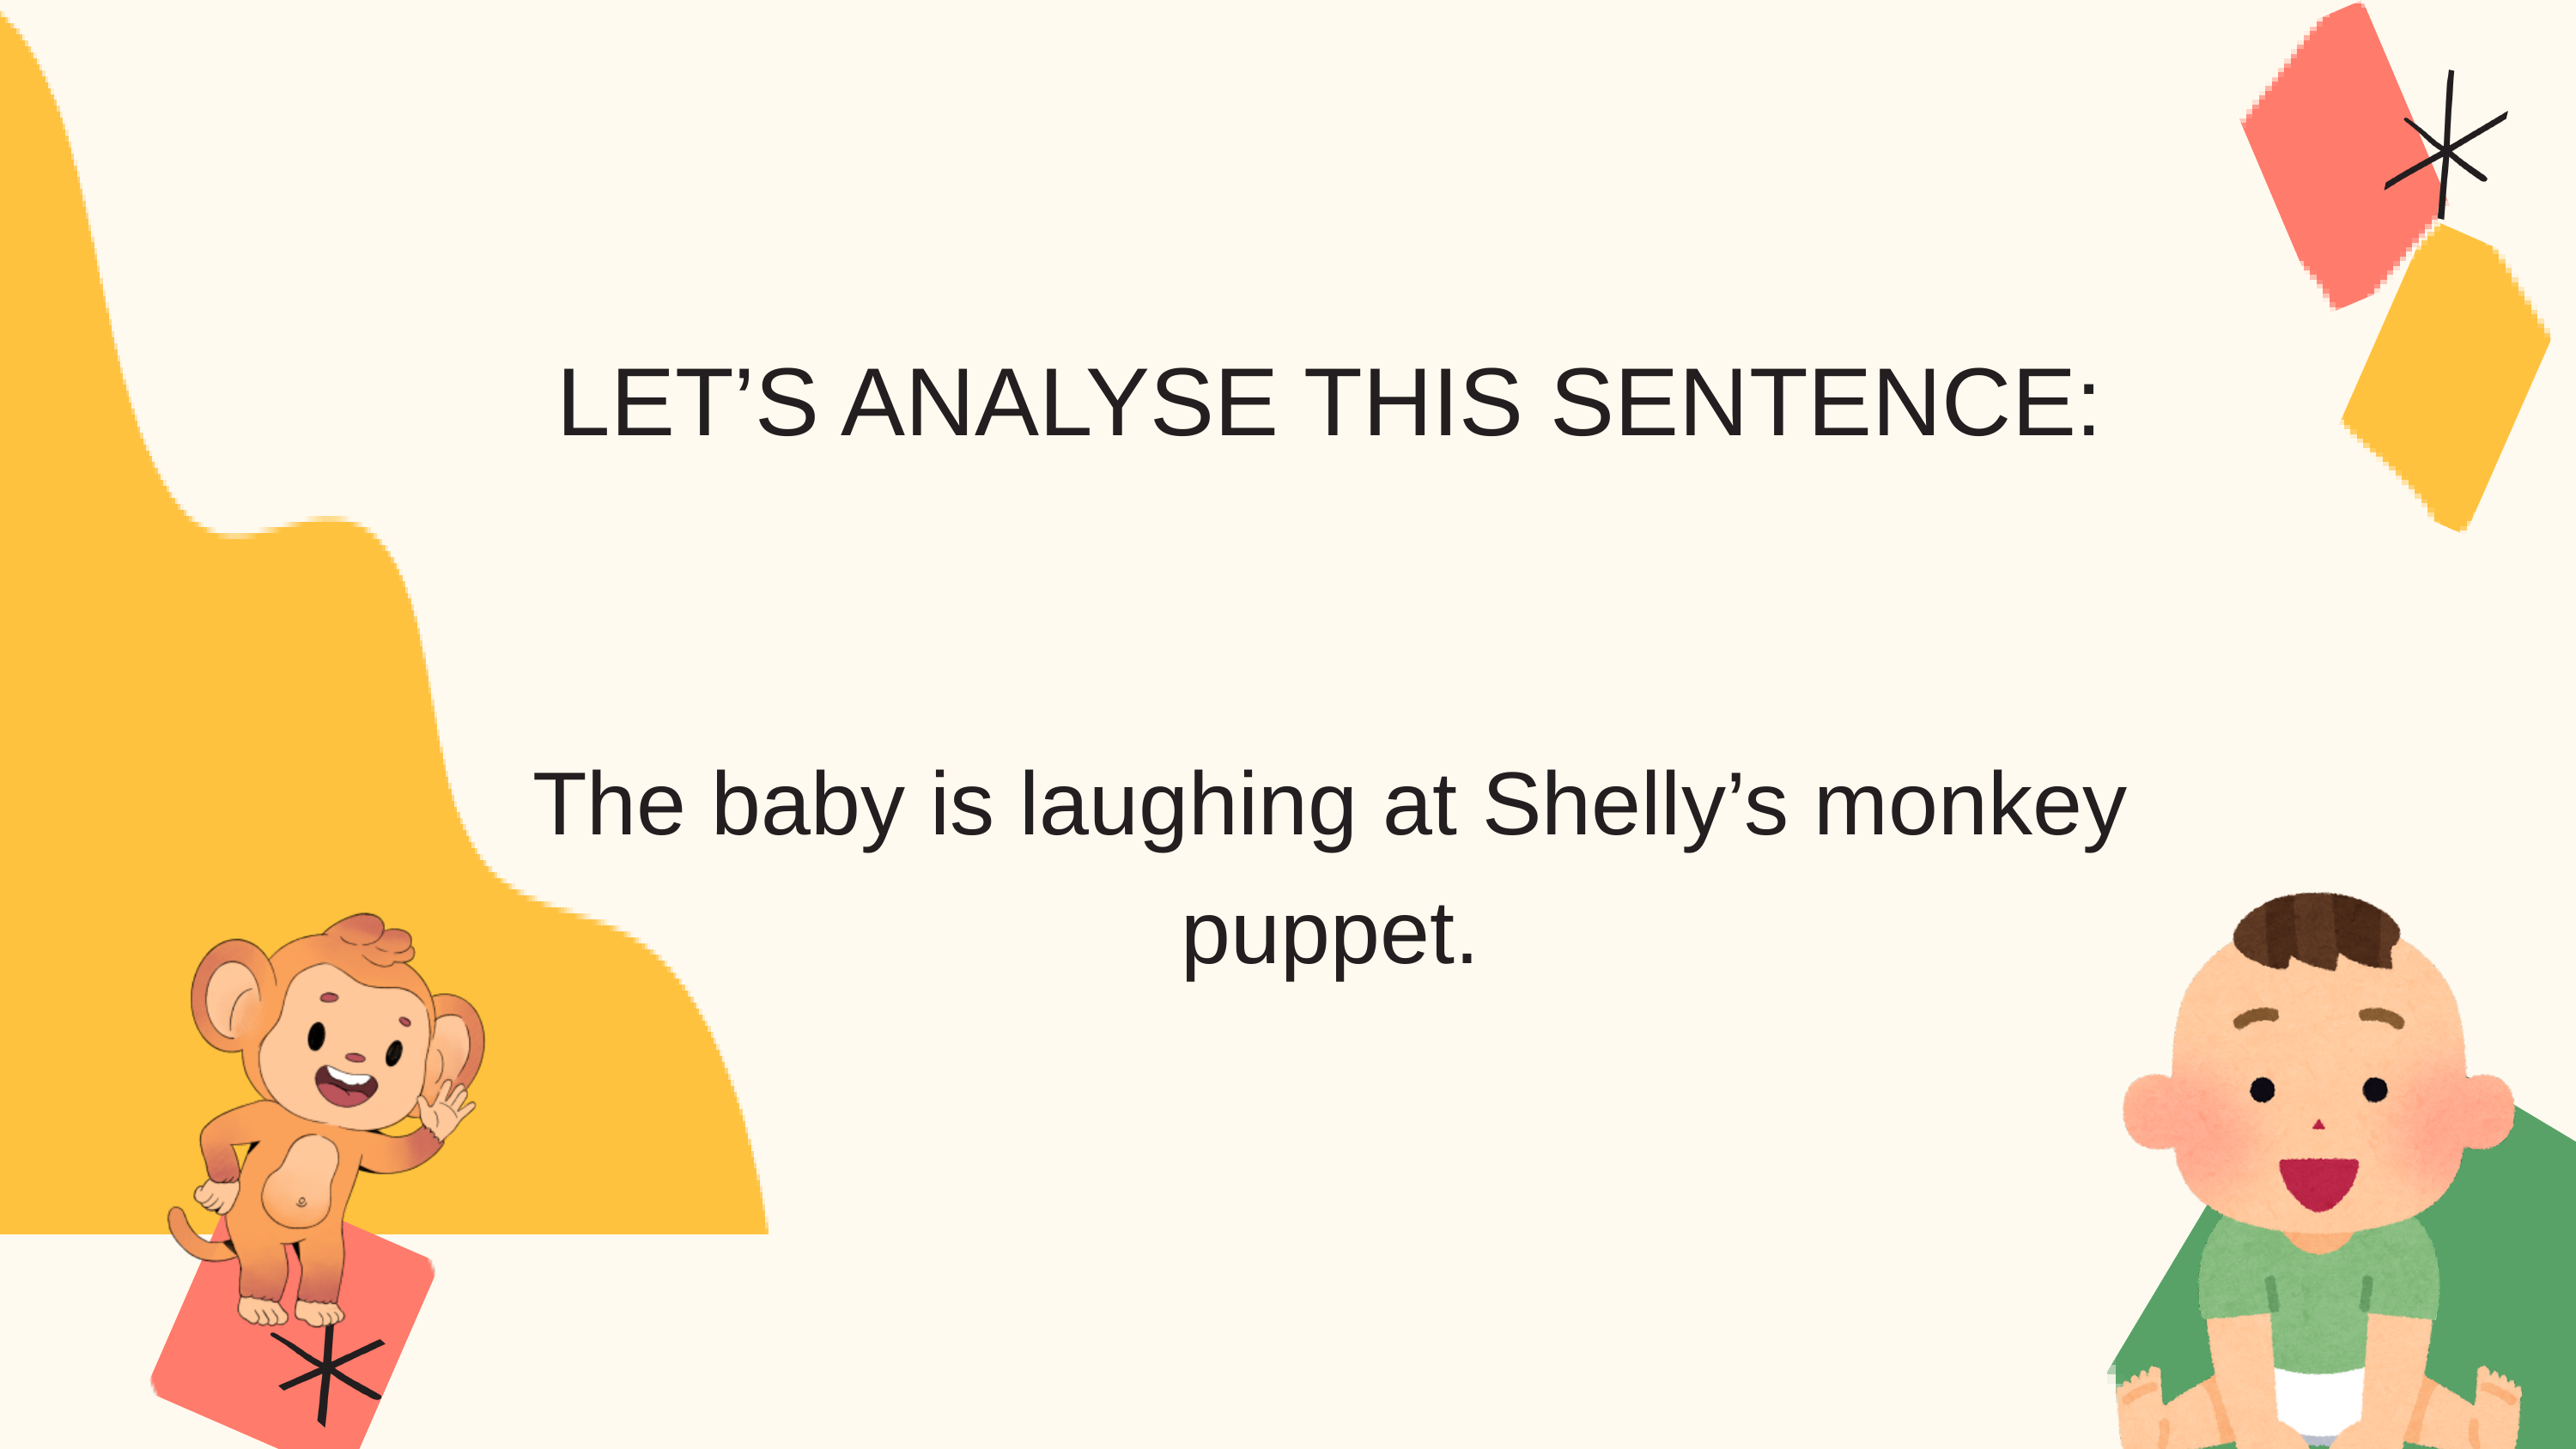

LET’S ANALYSE THIS SENTENCE:

The baby is laughing at Shelly’s monkey puppet.